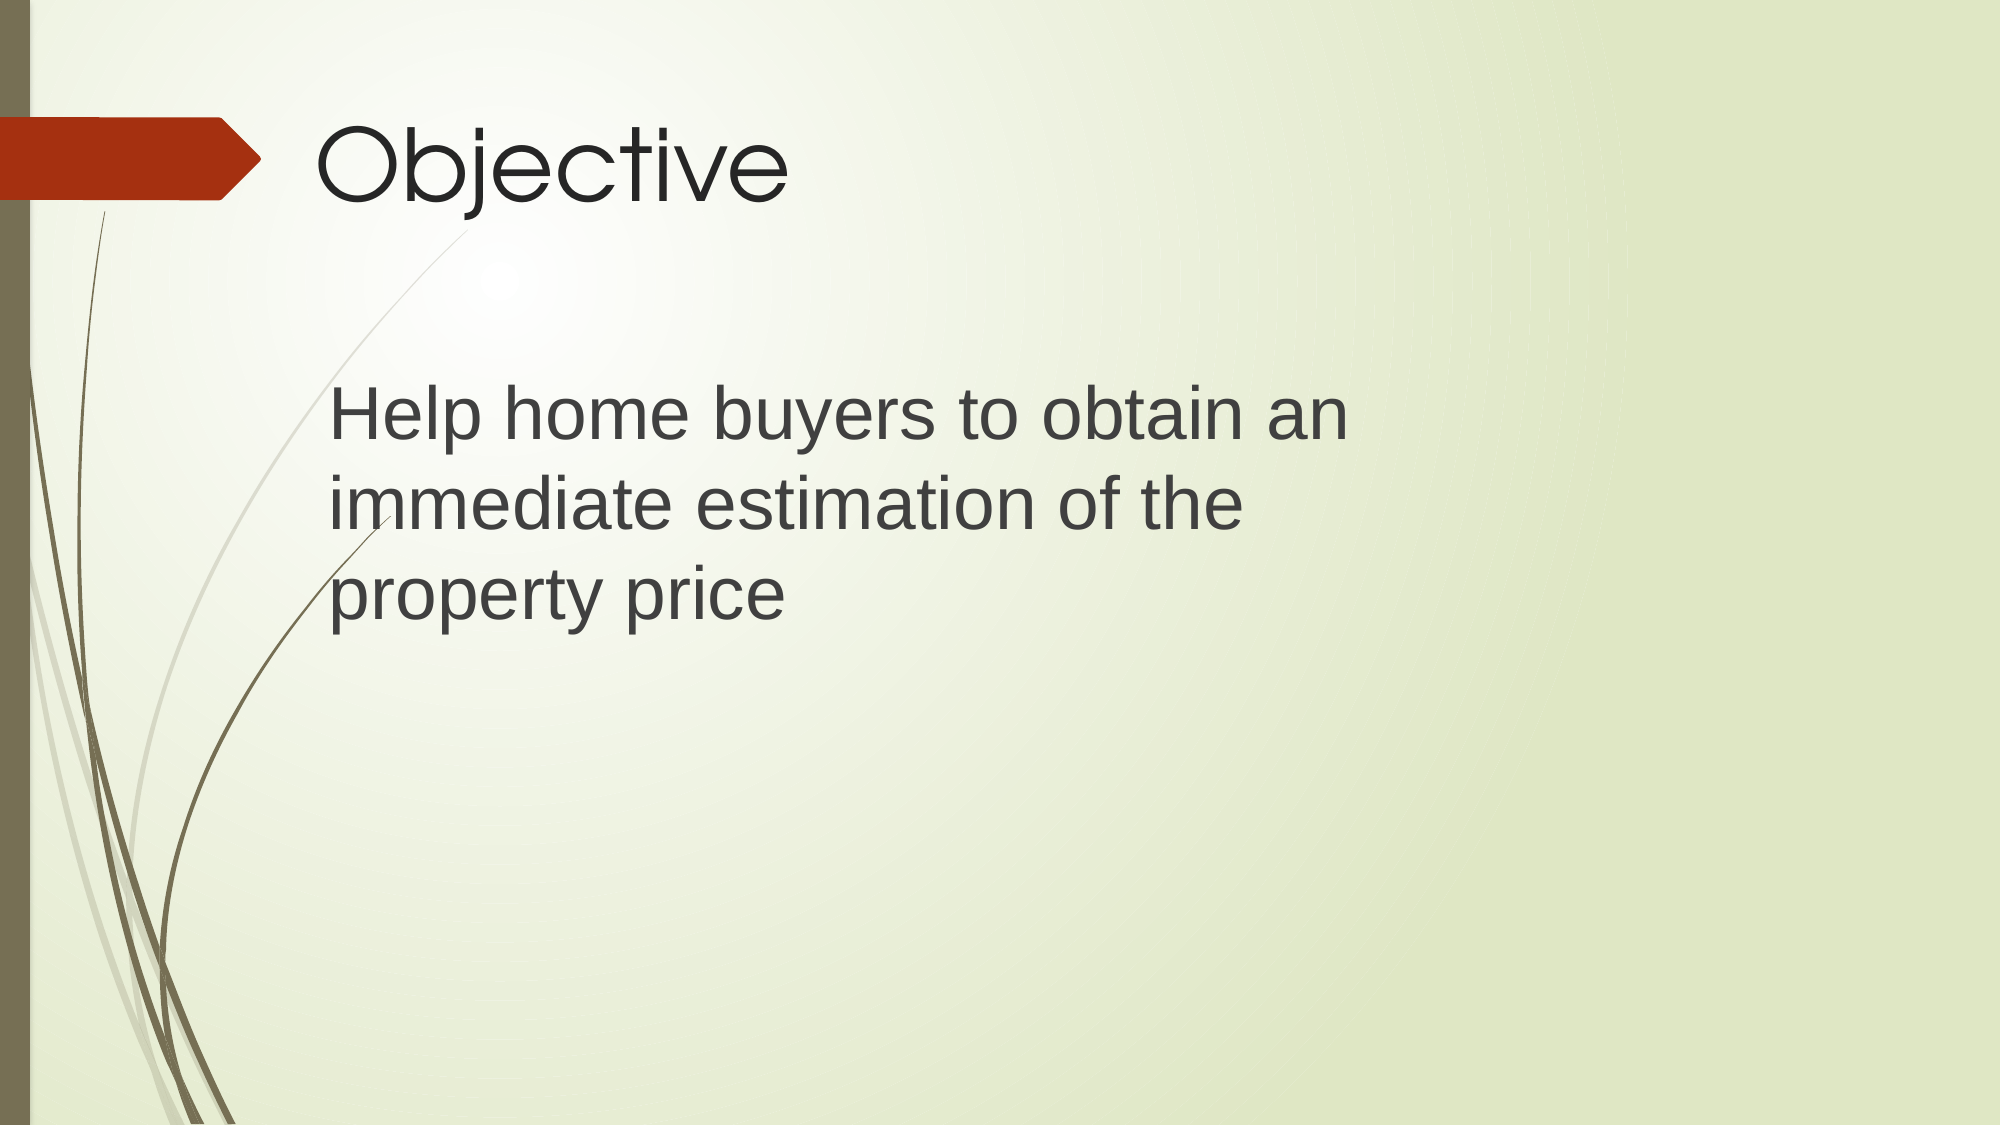

# Objective
Help home buyers to obtain an immediate estimation of the property price